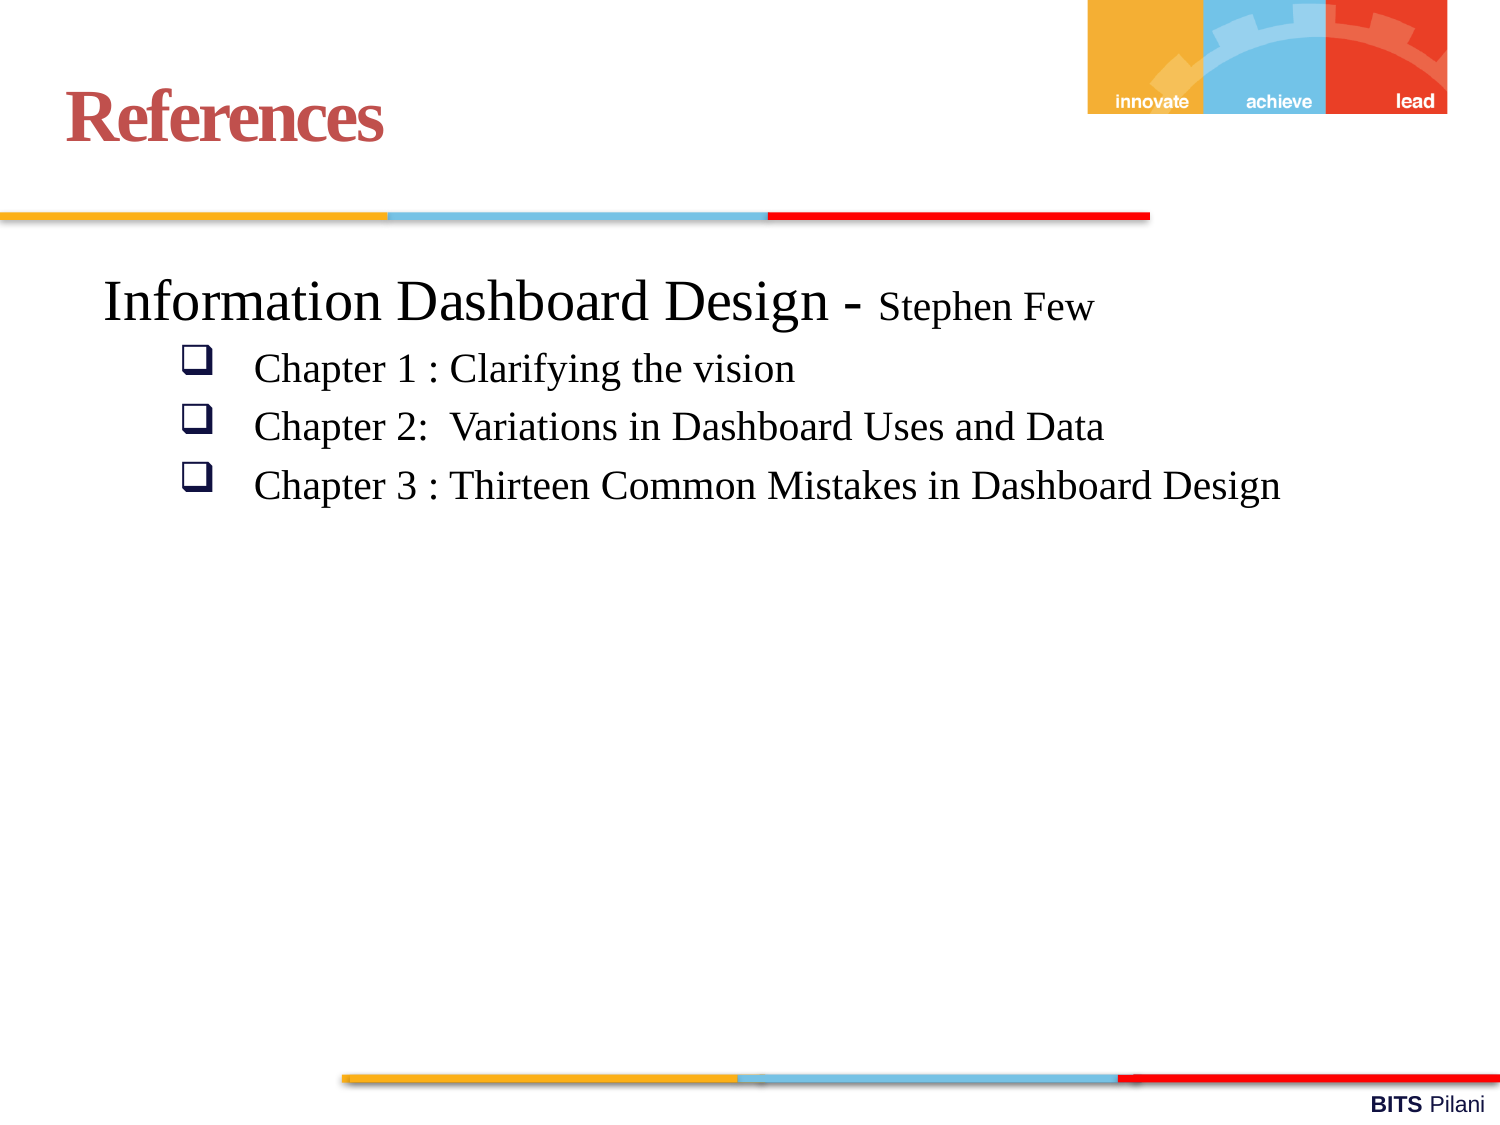

References

Information Dashboard Design - Stephen Few
Chapter 1 : Clarifying the vision
Chapter 2:  Variations in Dashboard Uses and Data
Chapter 3 : Thirteen Common Mistakes in Dashboard Design